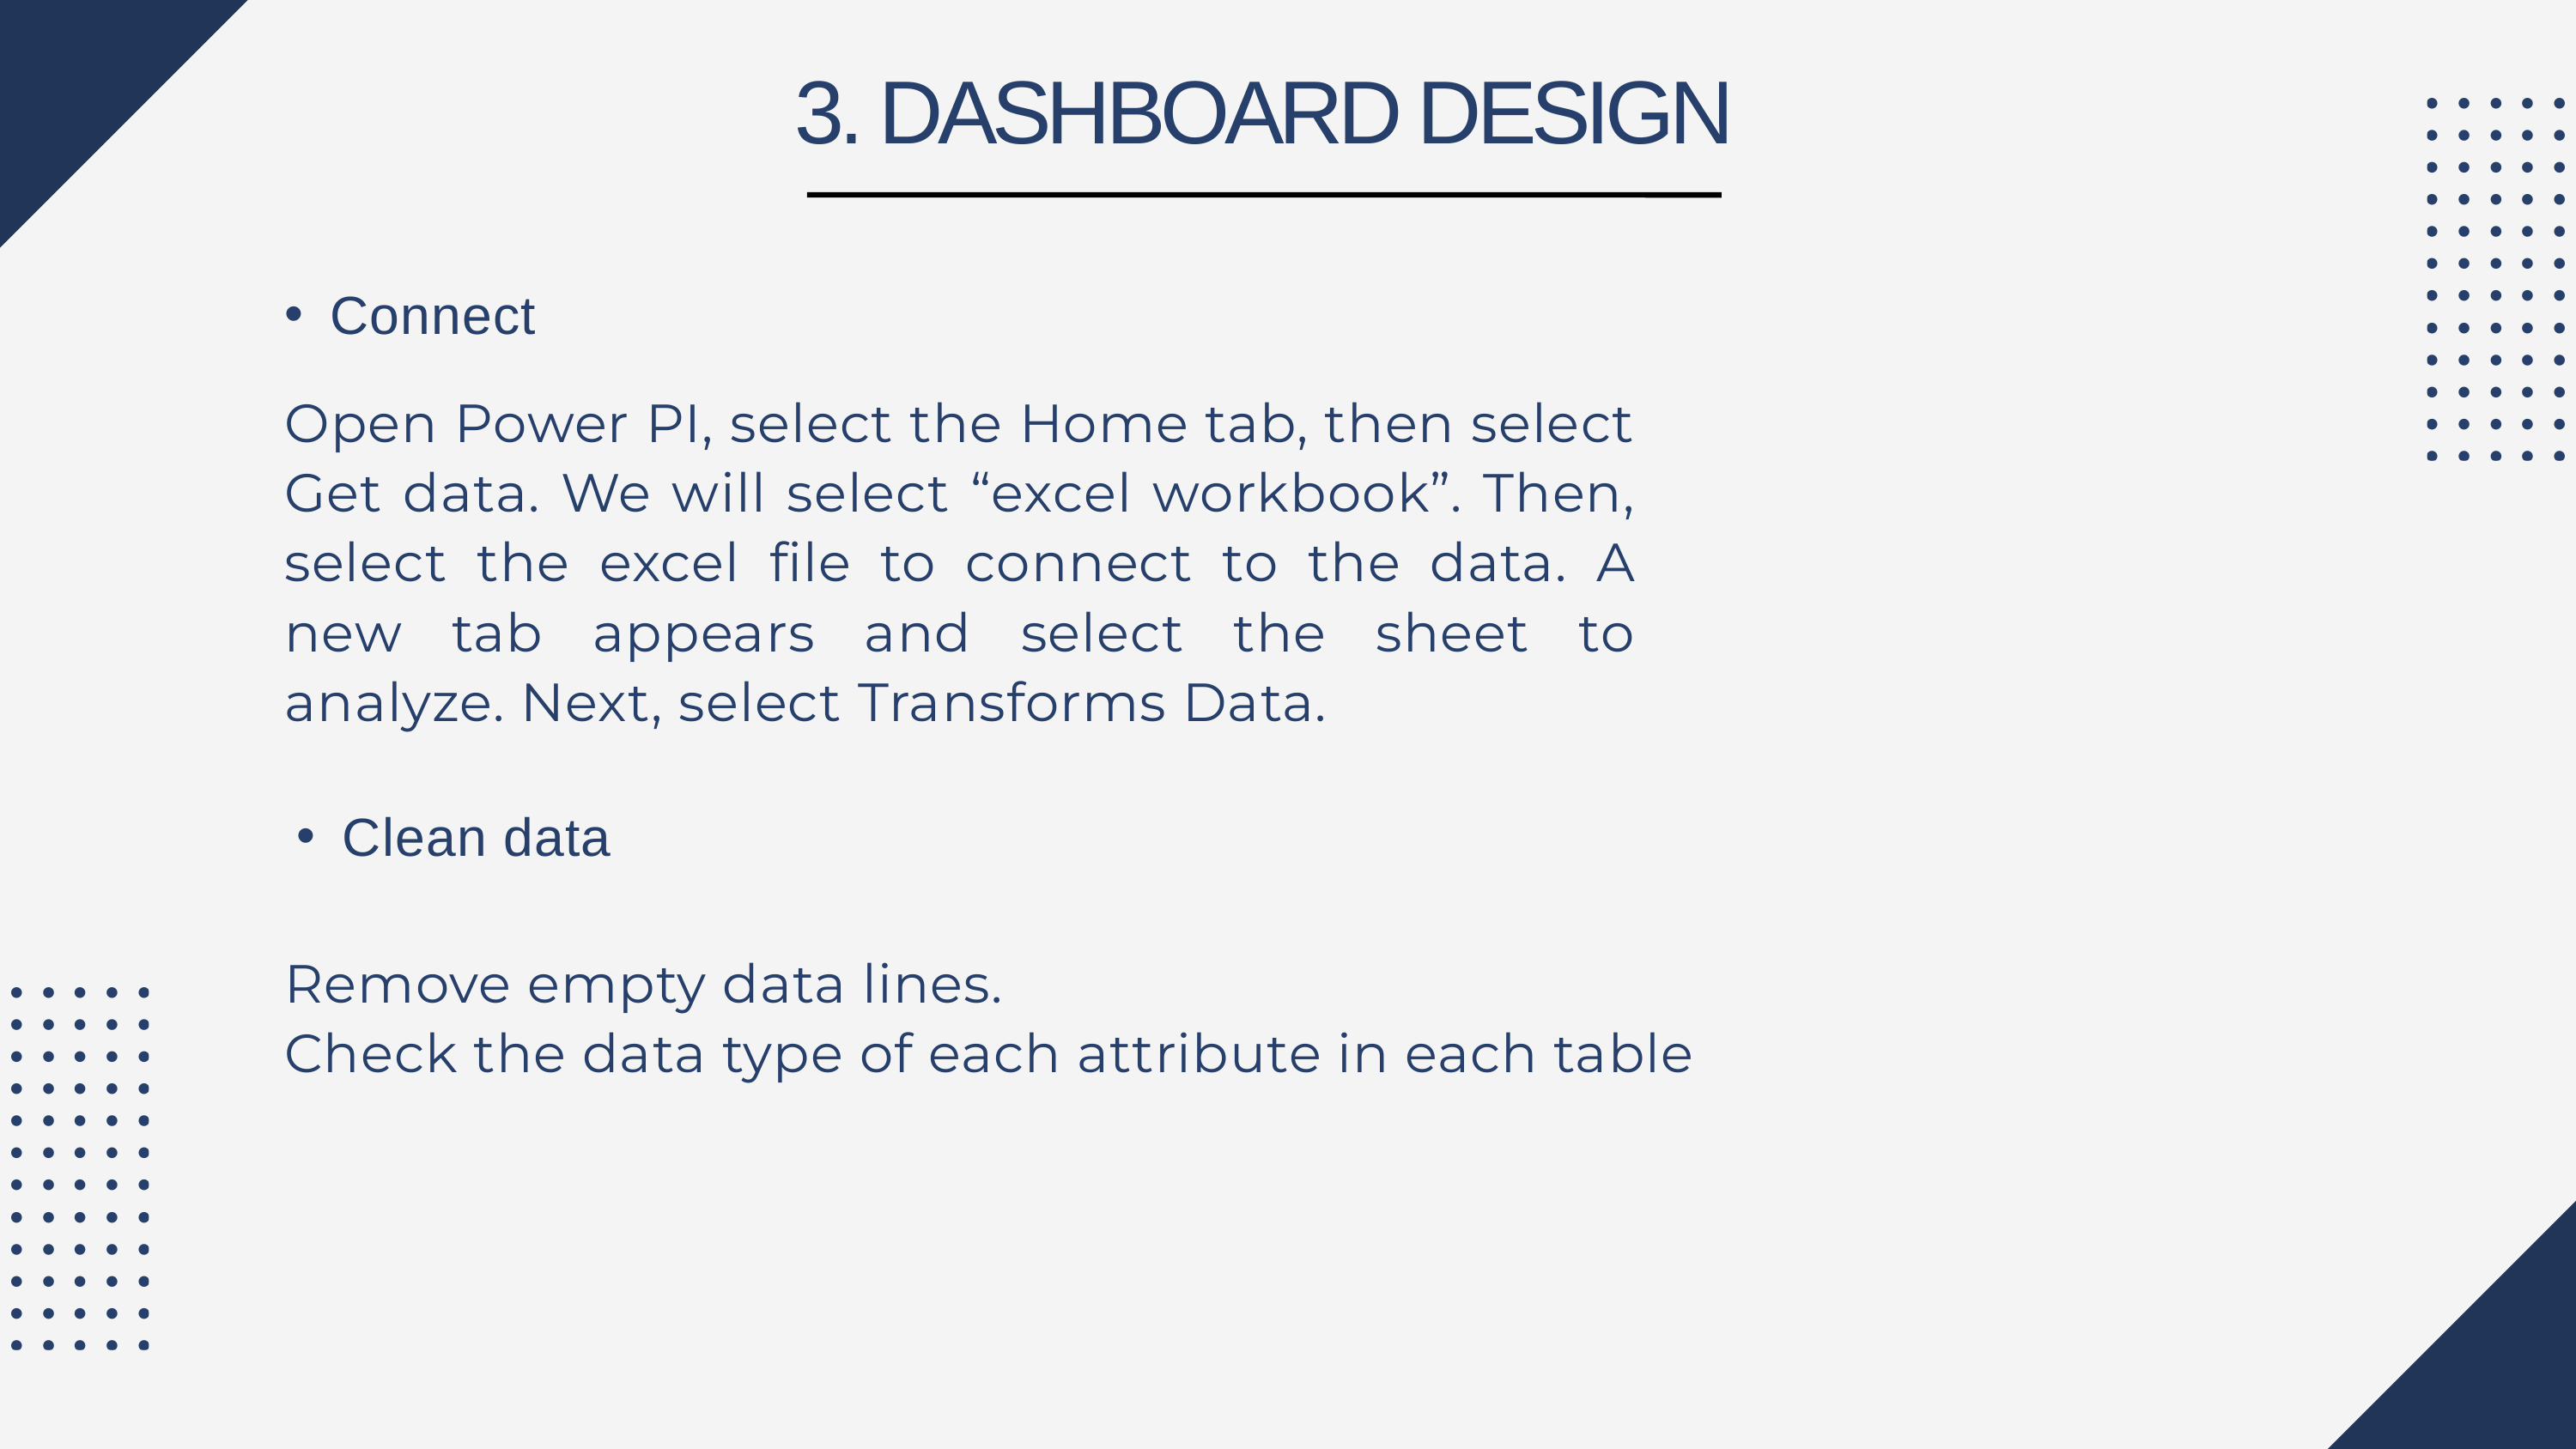

3. DASHBOARD DESIGN

Connect
Open Power PI, select the Home tab, then select Get data. We will select “excel workbook”. Then, select the excel file to connect to the data. A new tab appears and select the sheet to analyze. Next, select Transforms Data.
Clean data
Remove empty data lines.
Check the data type of each attribute in each table